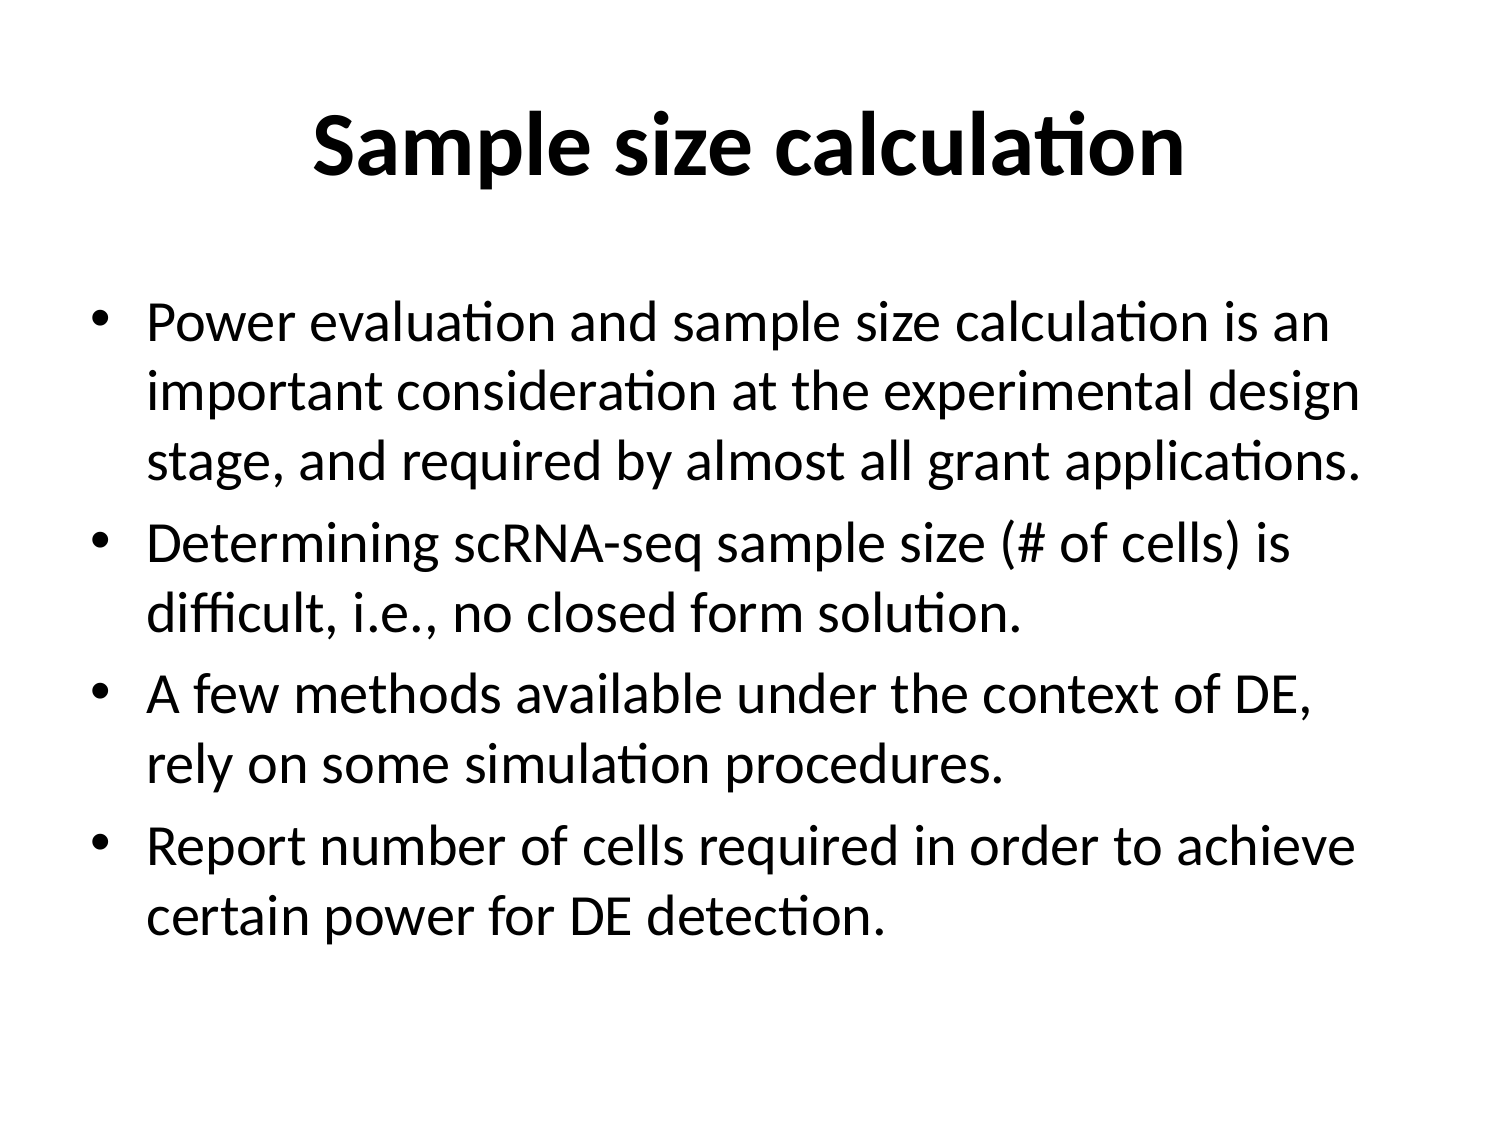

# Sample size calculation
Power evaluation and sample size calculation is an important consideration at the experimental design stage, and required by almost all grant applications.
Determining scRNA-seq sample size (# of cells) is difficult, i.e., no closed form solution.
A few methods available under the context of DE, rely on some simulation procedures.
Report number of cells required in order to achieve certain power for DE detection.